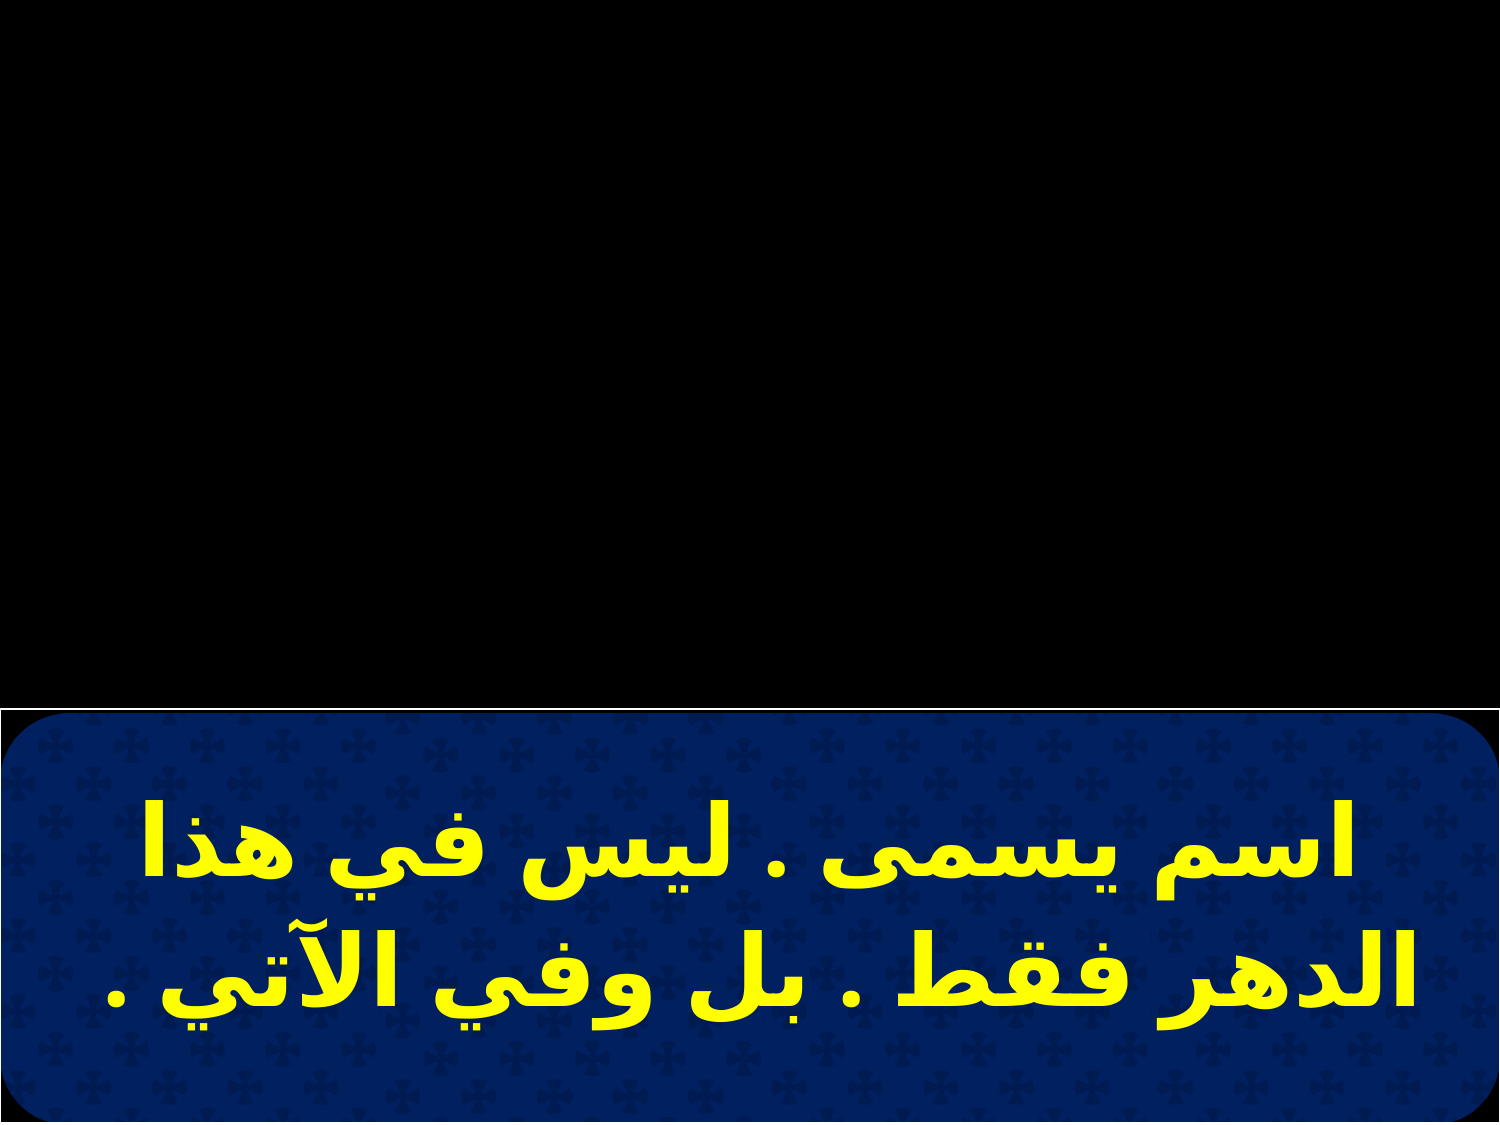

| اسم يسمى . ليس في هذا الدهر فقط . بل وفي الآتي . |
| --- |